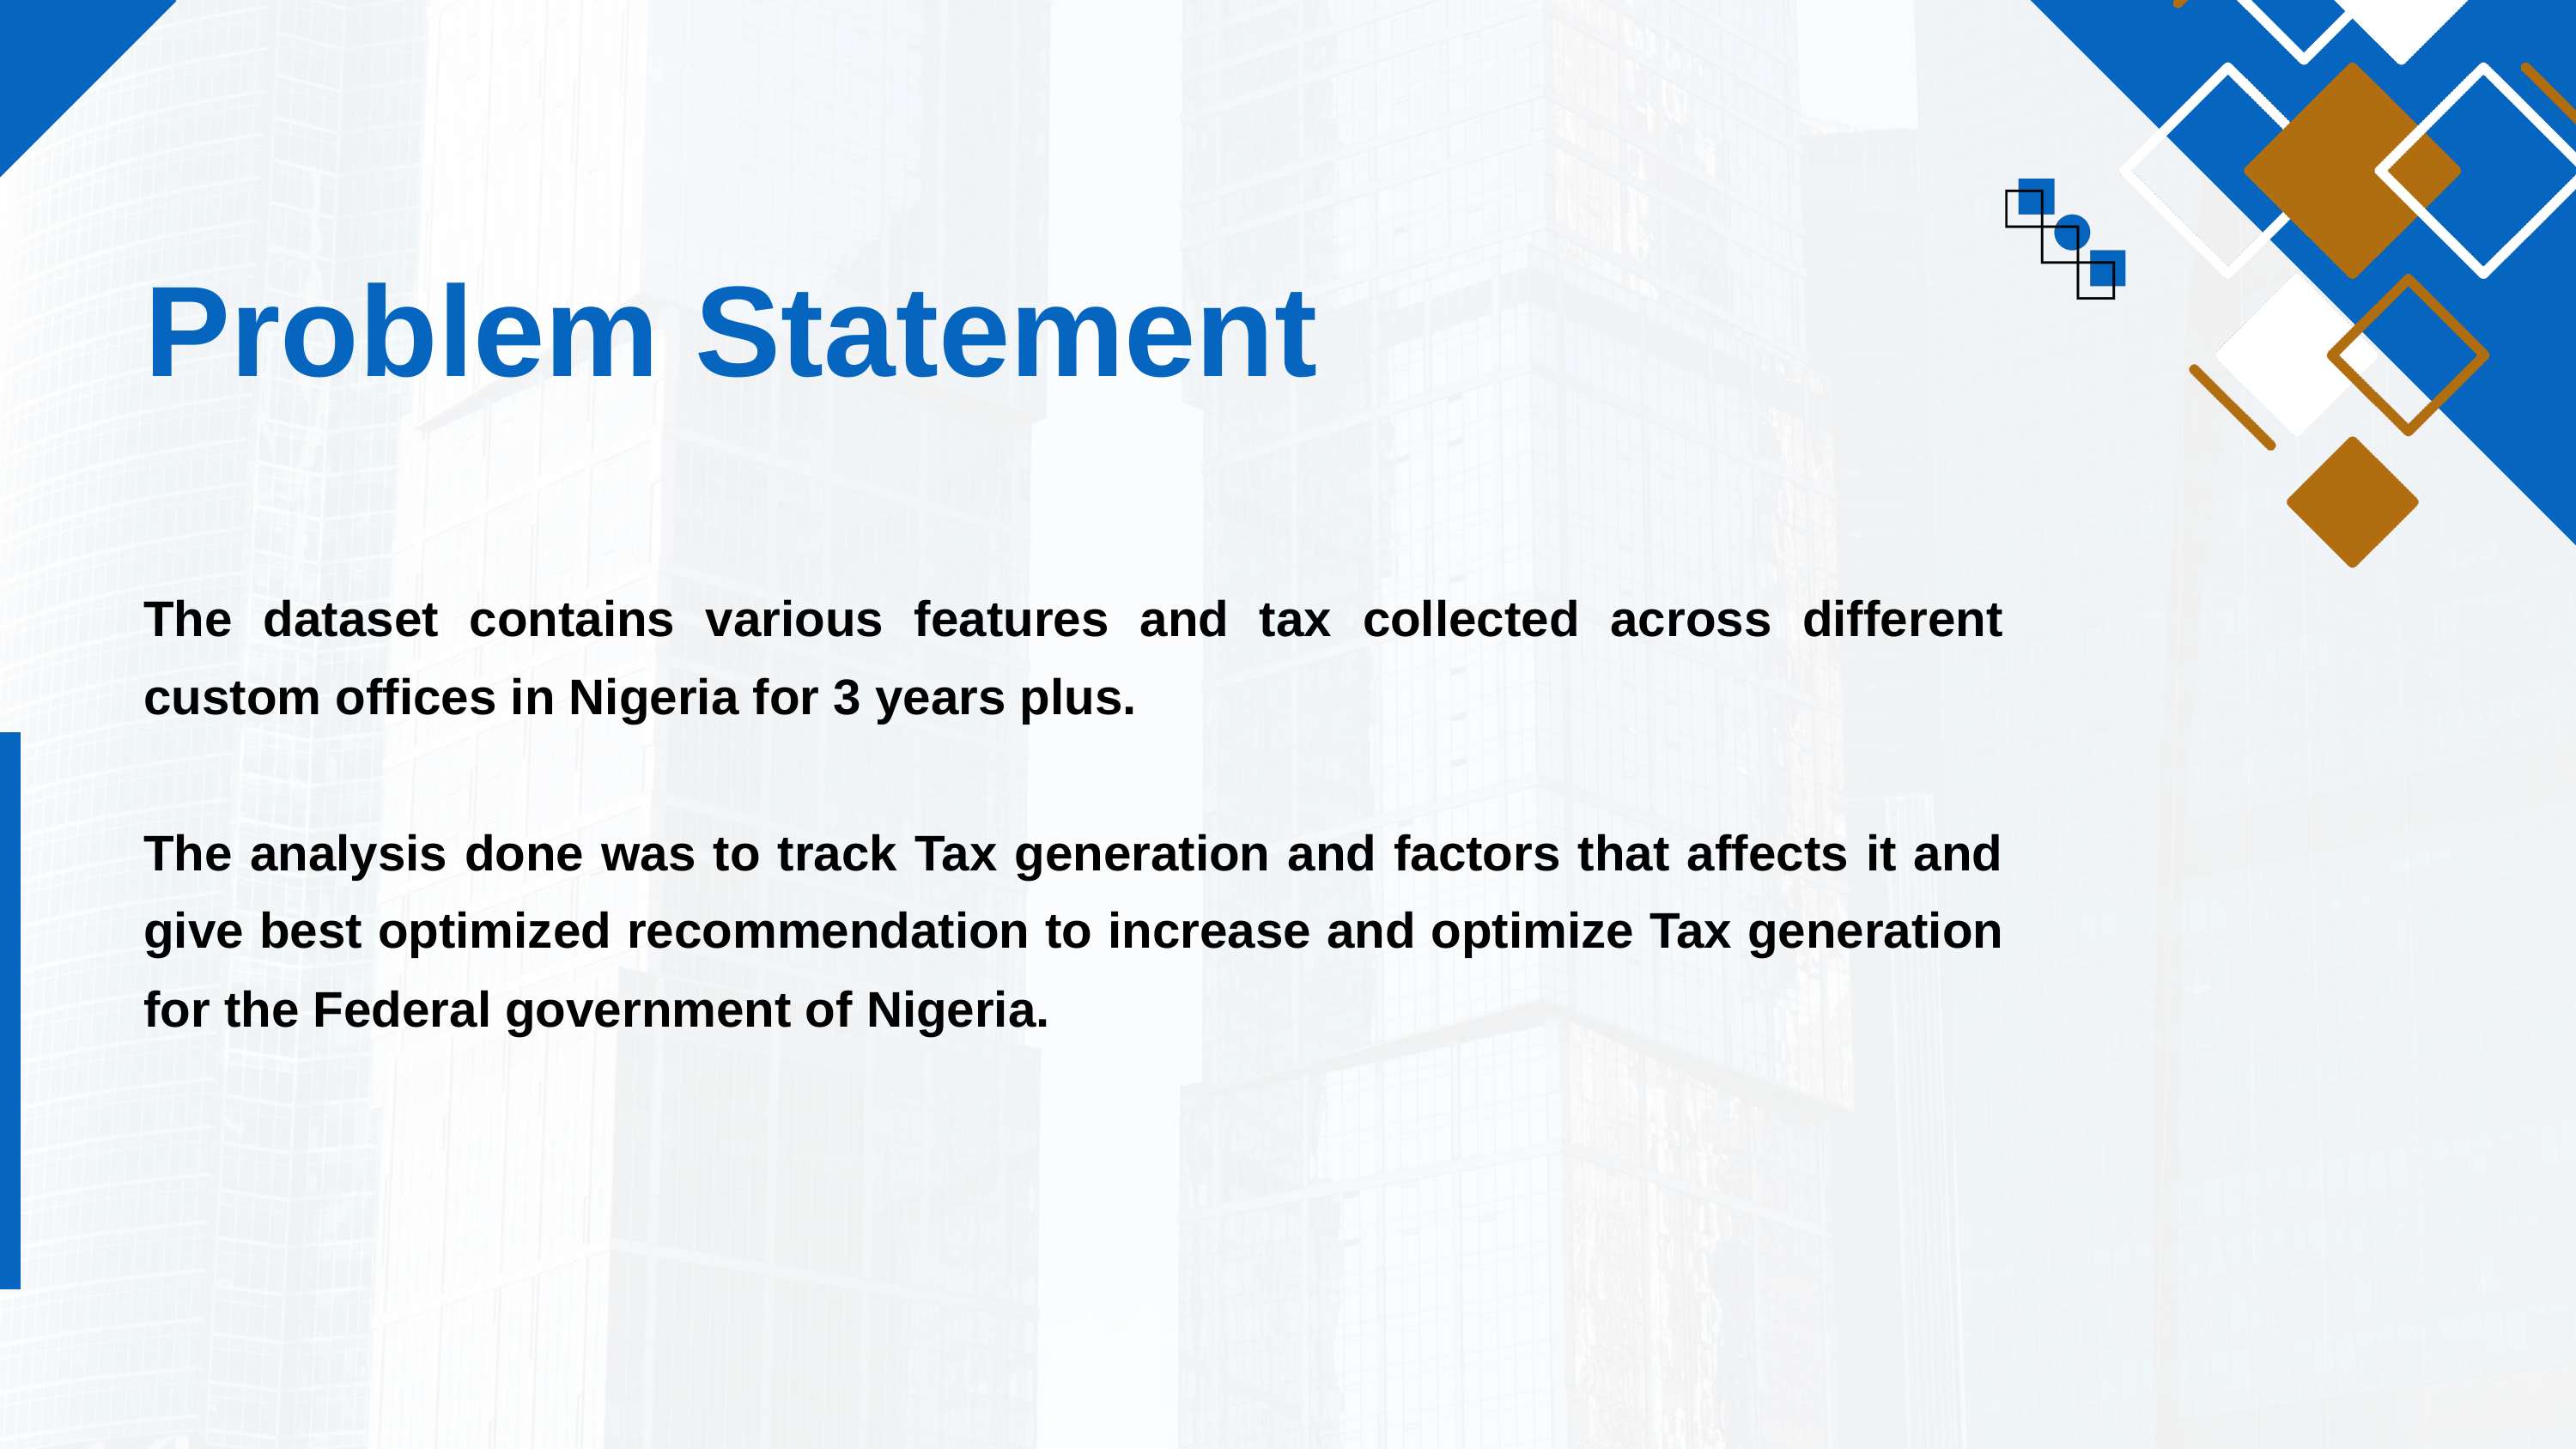

Problem Statement
The dataset contains various features and tax collected across different custom offices in Nigeria for 3 years plus.

The analysis done was to track Tax generation and factors that affects it and give best optimized recommendation to increase and optimize Tax generation for the Federal government of Nigeria.